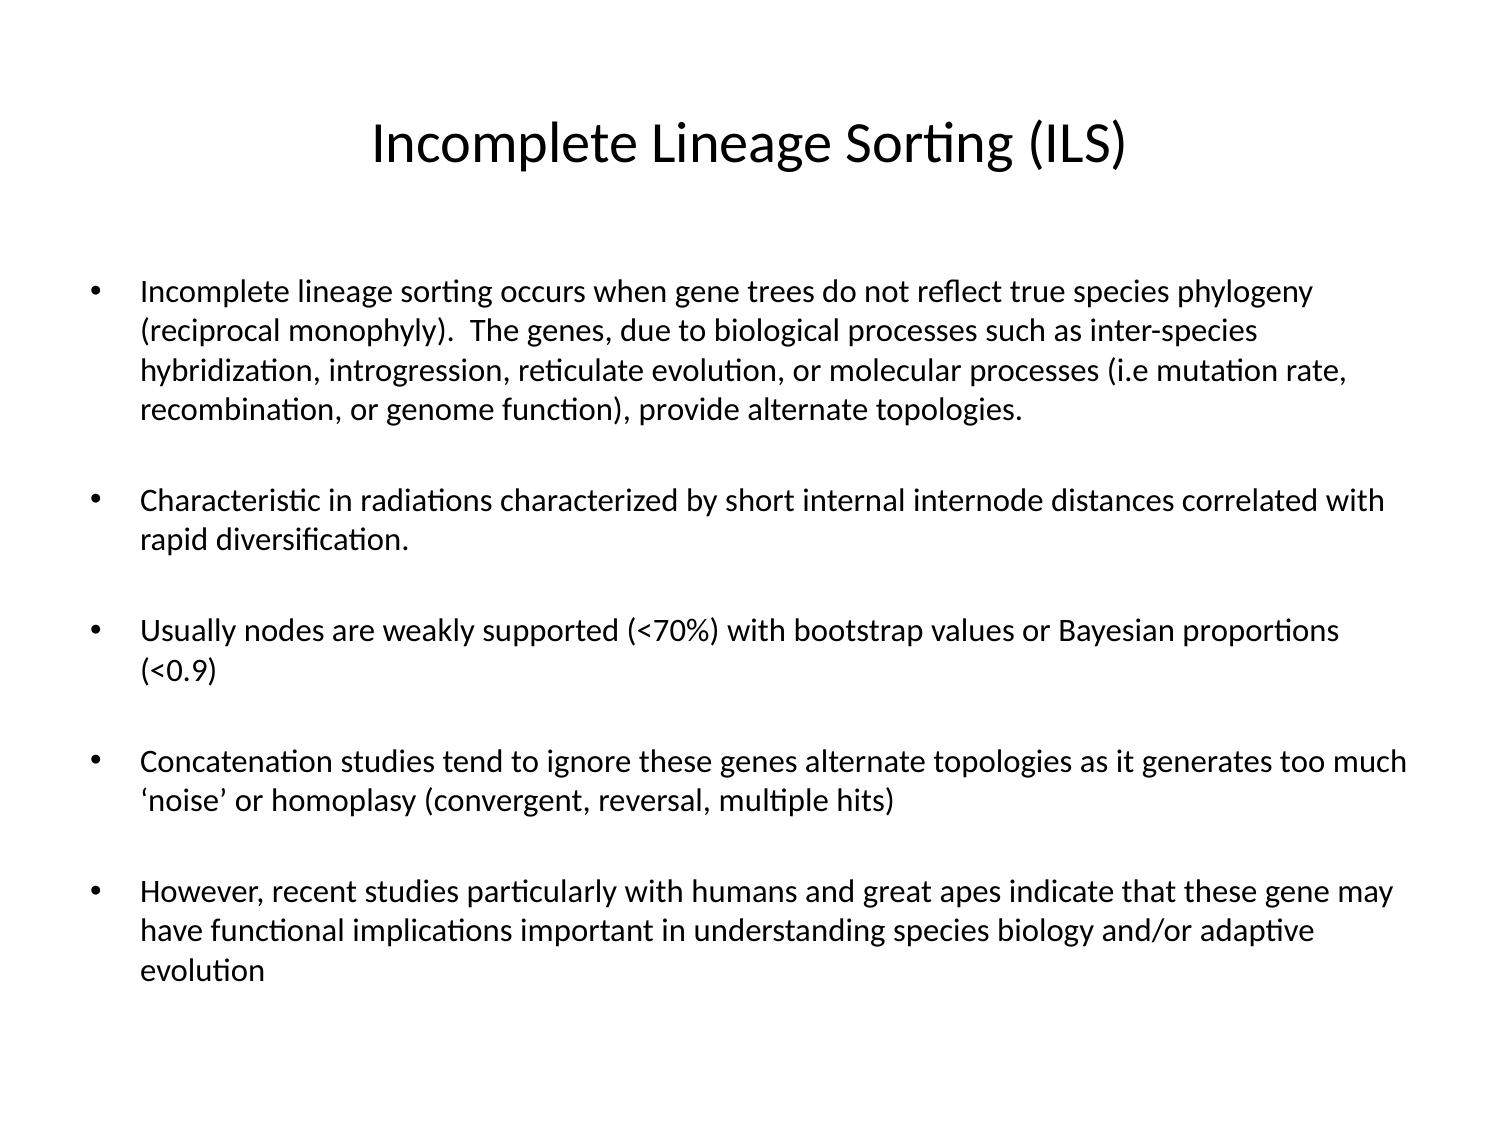

# Incomplete Lineage Sorting (ILS)
Incomplete lineage sorting occurs when gene trees do not reflect true species phylogeny (reciprocal monophyly).  The genes, due to biological processes such as inter-species hybridization, introgression, reticulate evolution, or molecular processes (i.e mutation rate, recombination, or genome function), provide alternate topologies.

Characteristic in radiations characterized by short internal internode distances correlated with rapid diversification.

Usually nodes are weakly supported (<70%) with bootstrap values or Bayesian proportions (<0.9)

Concatenation studies tend to ignore these genes alternate topologies as it generates too much ‘noise’ or homoplasy (convergent, reversal, multiple hits)

However, recent studies particularly with humans and great apes indicate that these gene may have functional implications important in understanding species biology and/or adaptive evolution